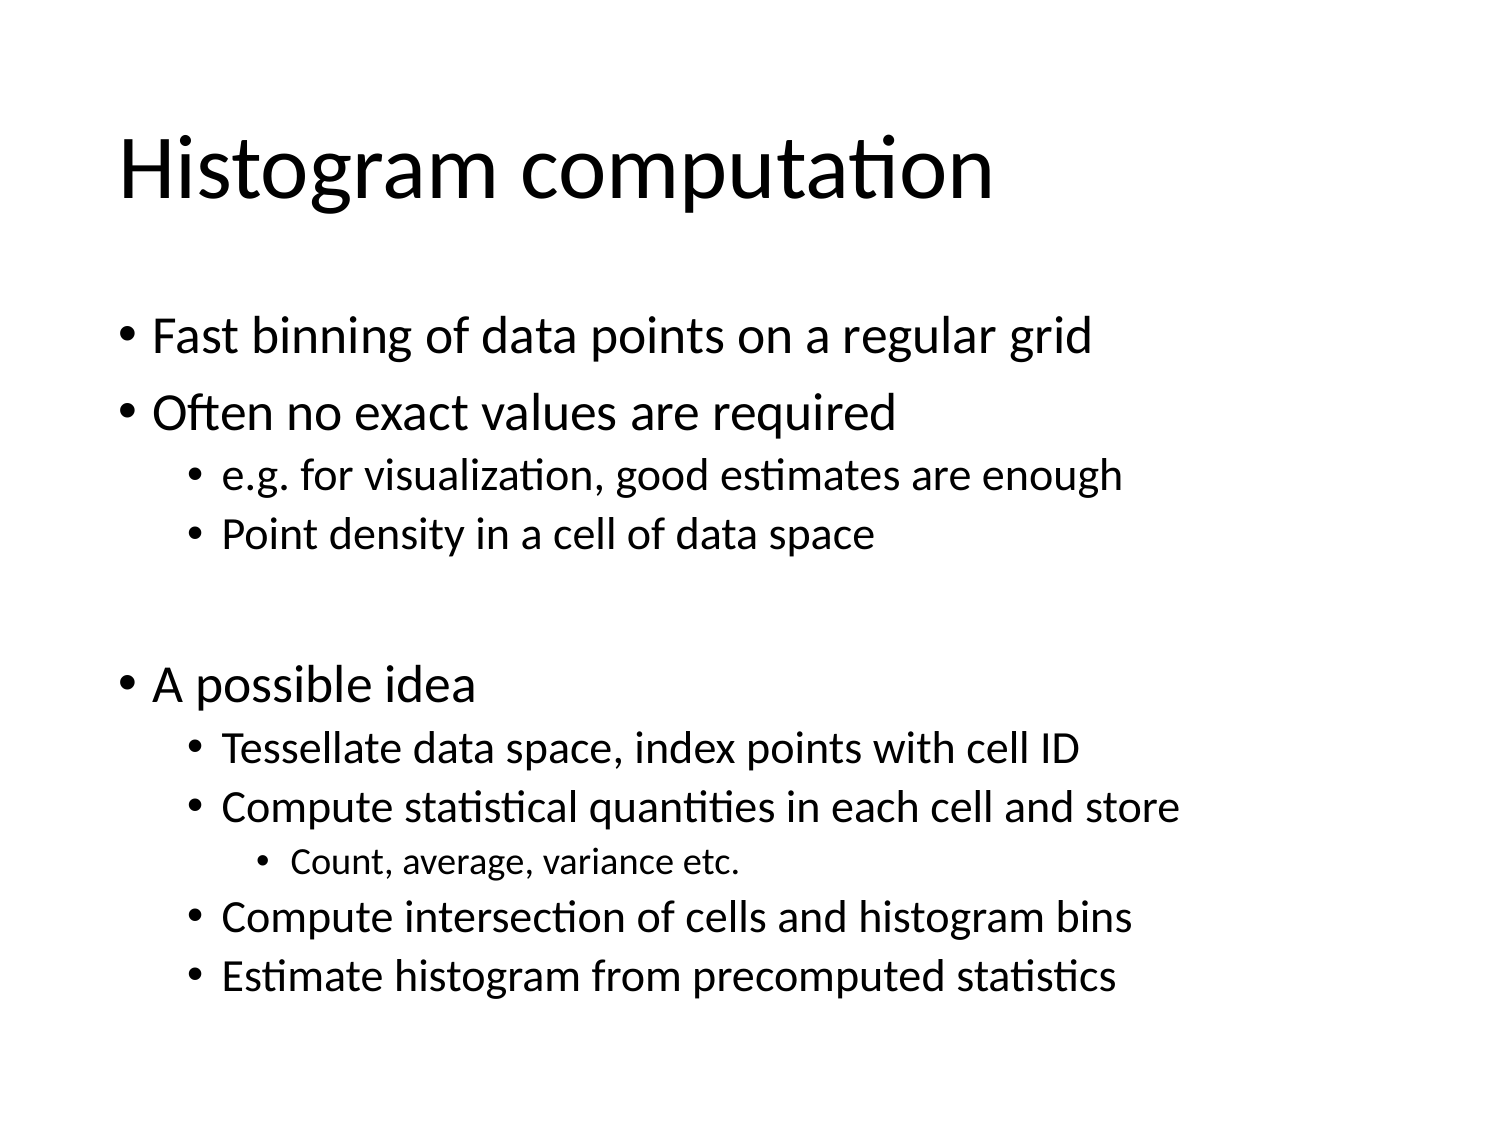

# Histogram computation
Fast binning of data points on a regular grid
Often no exact values are required
e.g. for visualization, good estimates are enough
Point density in a cell of data space

A possible idea
Tessellate data space, index points with cell ID
Compute statistical quantities in each cell and store
Count, average, variance etc.
Compute intersection of cells and histogram bins
Estimate histogram from precomputed statistics